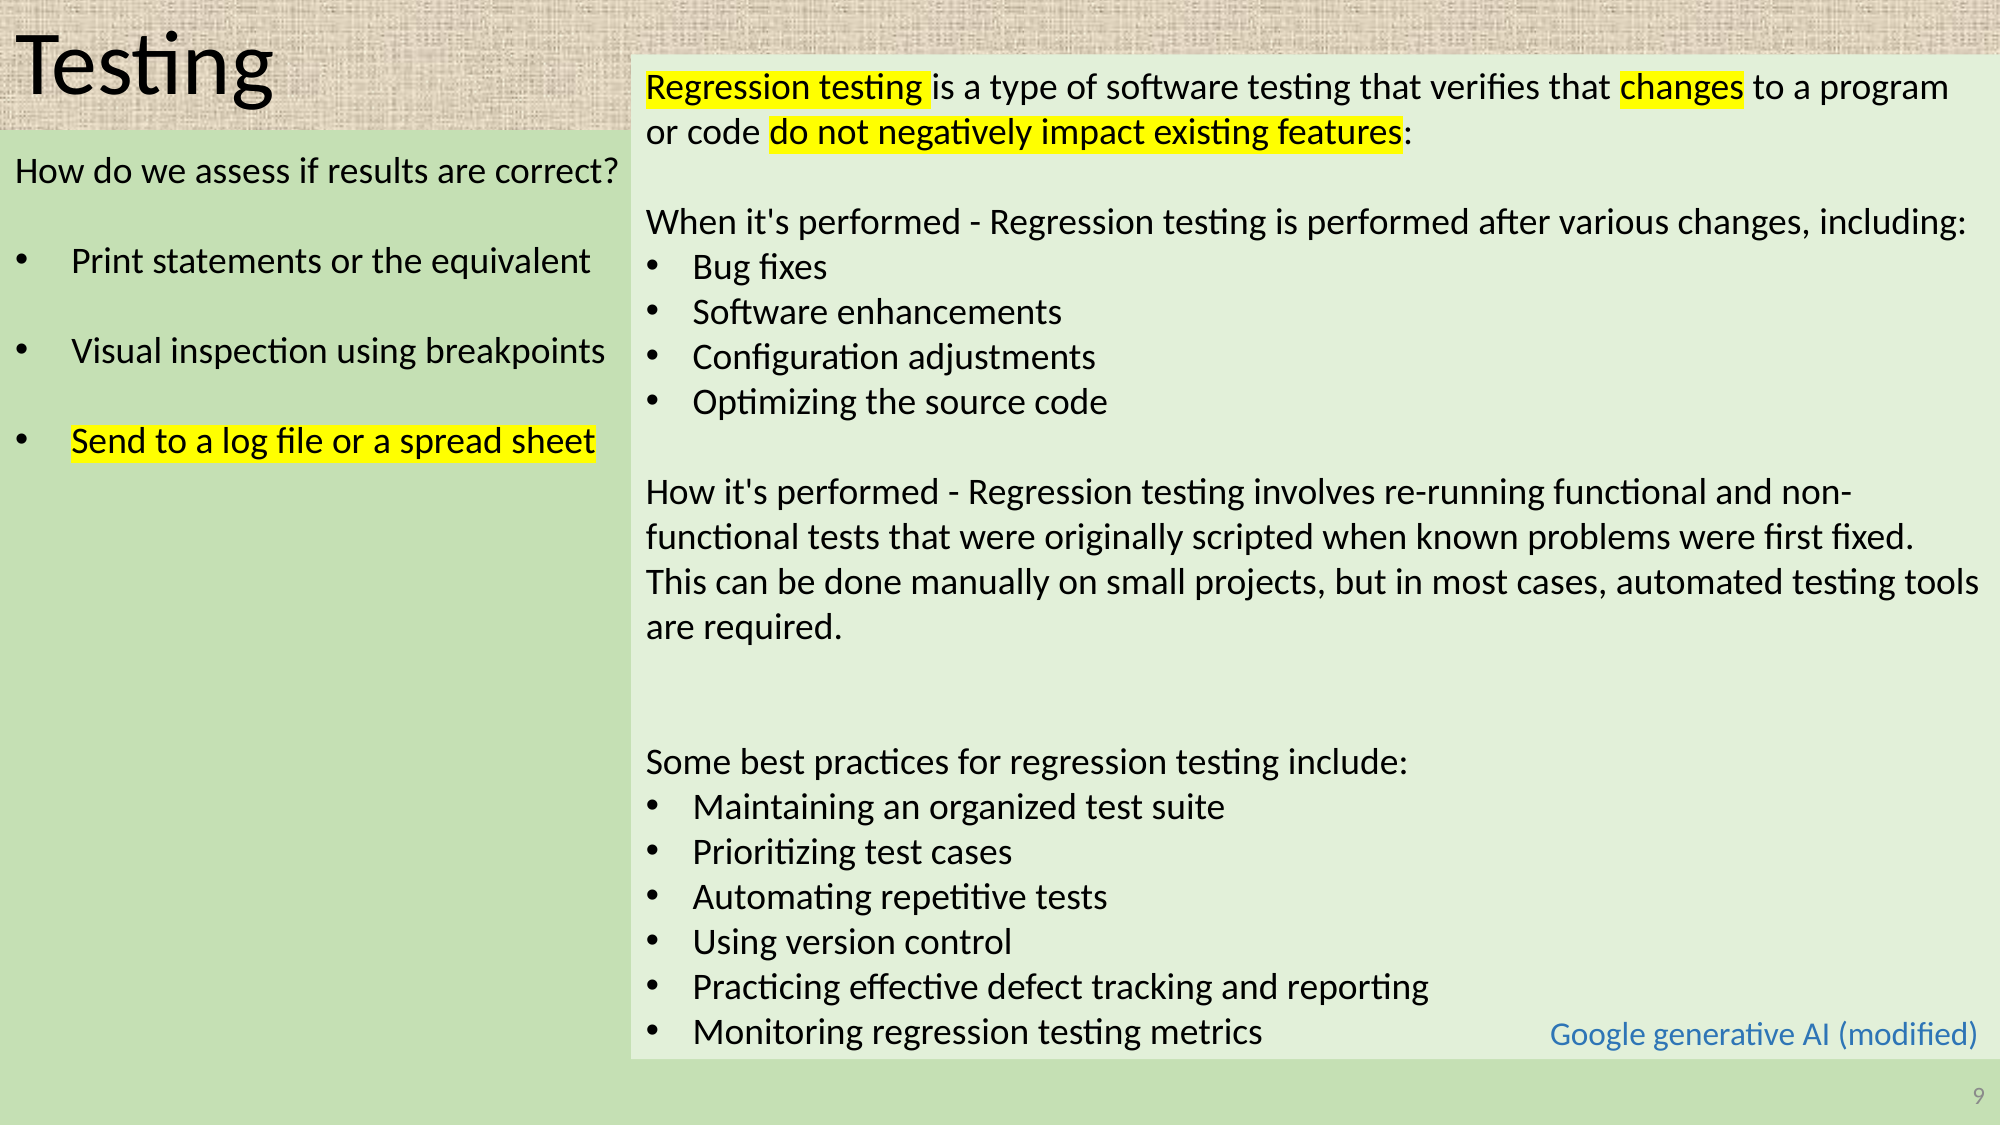

# Testing
Regression testing is a type of software testing that verifies that changes to a program or code do not negatively impact existing features:

When it's performed - Regression testing is performed after various changes, including:
Bug fixes
Software enhancements
Configuration adjustments
Optimizing the source code

How it's performed - Regression testing involves re-running functional and non-functional tests that were originally scripted when known problems were first fixed. This can be done manually on small projects, but in most cases, automated testing tools are required.

Some best practices for regression testing include:
Maintaining an organized test suite
Prioritizing test cases
Automating repetitive tests
Using version control
Practicing effective defect tracking and reporting
Monitoring regression testing metrics
How do we assess if results are correct?

Print statements or the equivalent

Visual inspection using breakpoints

Send to a log file or a spread sheet

Google generative AI (modified)
9